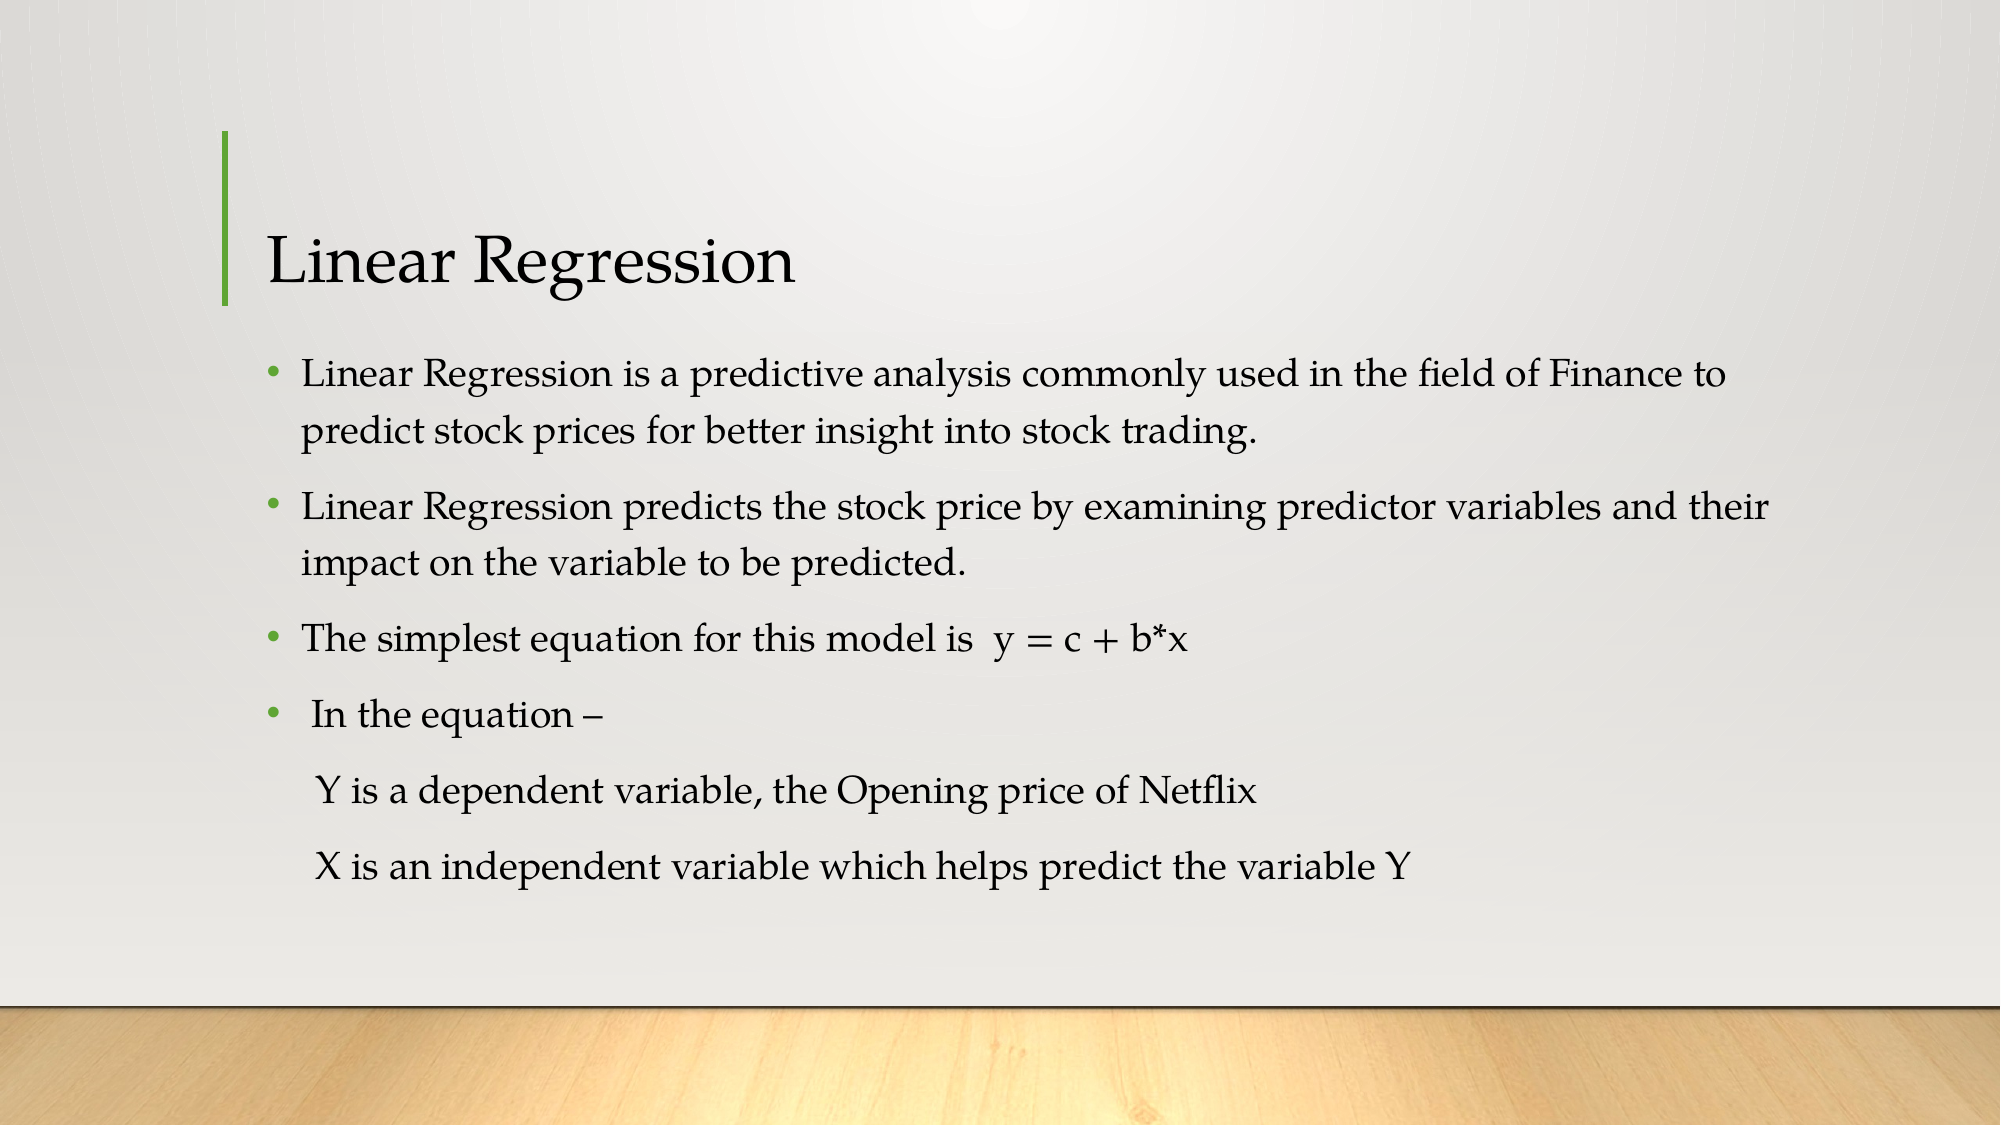

# Linear Regression
Linear Regression is a predictive analysis commonly used in the field of Finance to predict stock prices for better insight into stock trading.
Linear Regression predicts the stock price by examining predictor variables and their impact on the variable to be predicted.
The simplest equation for this model is  y = c + b*x
 In the equation –
     Y is a dependent variable, the Opening price of Netflix
     X is an independent variable which helps predict the variable Y